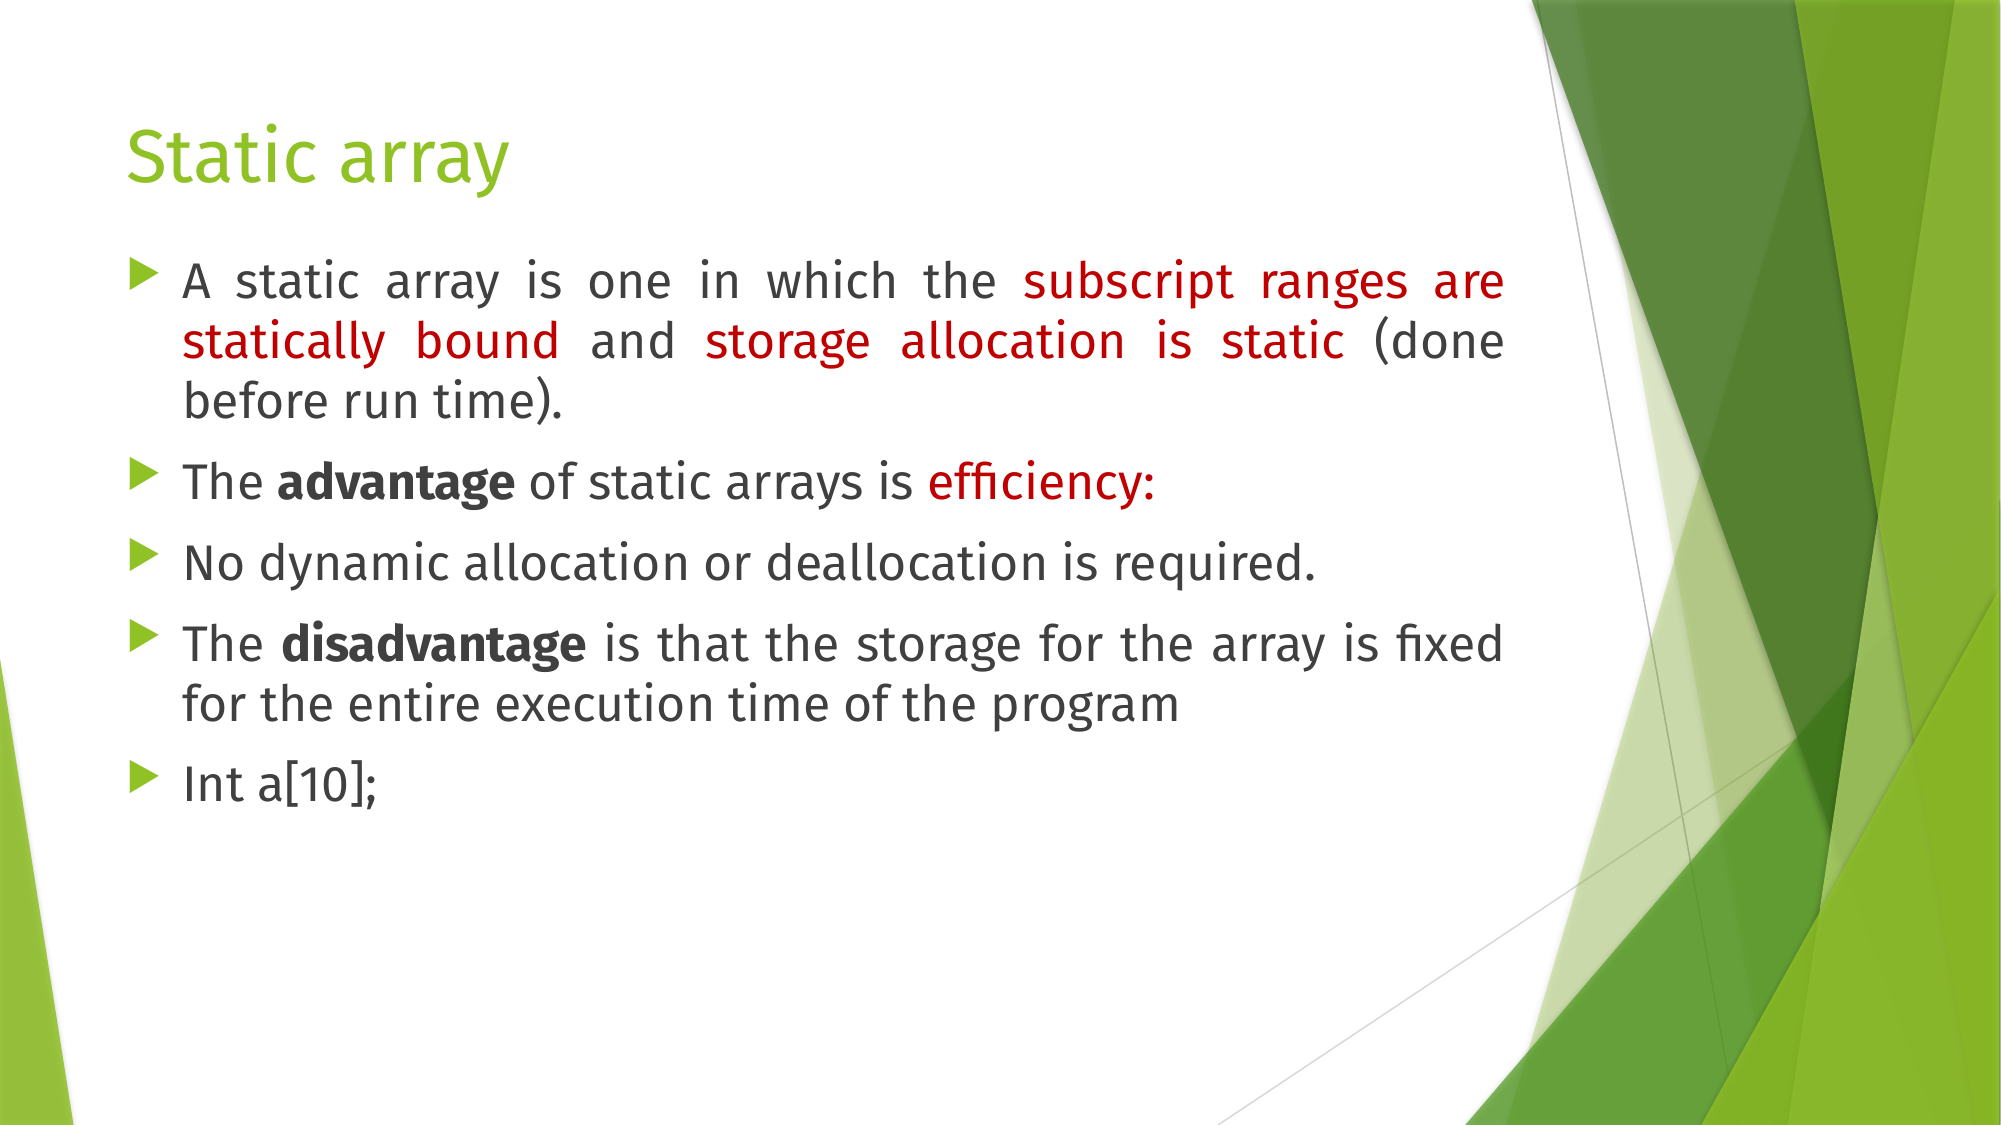

# Static array
A static array is one in which the subscript ranges are statically bound and storage allocation is static (done before run time).
The advantage of static arrays is efficiency:
No dynamic allocation or deallocation is required.
The disadvantage is that the storage for the array is fixed for the entire execution time of the program
Int a[10];